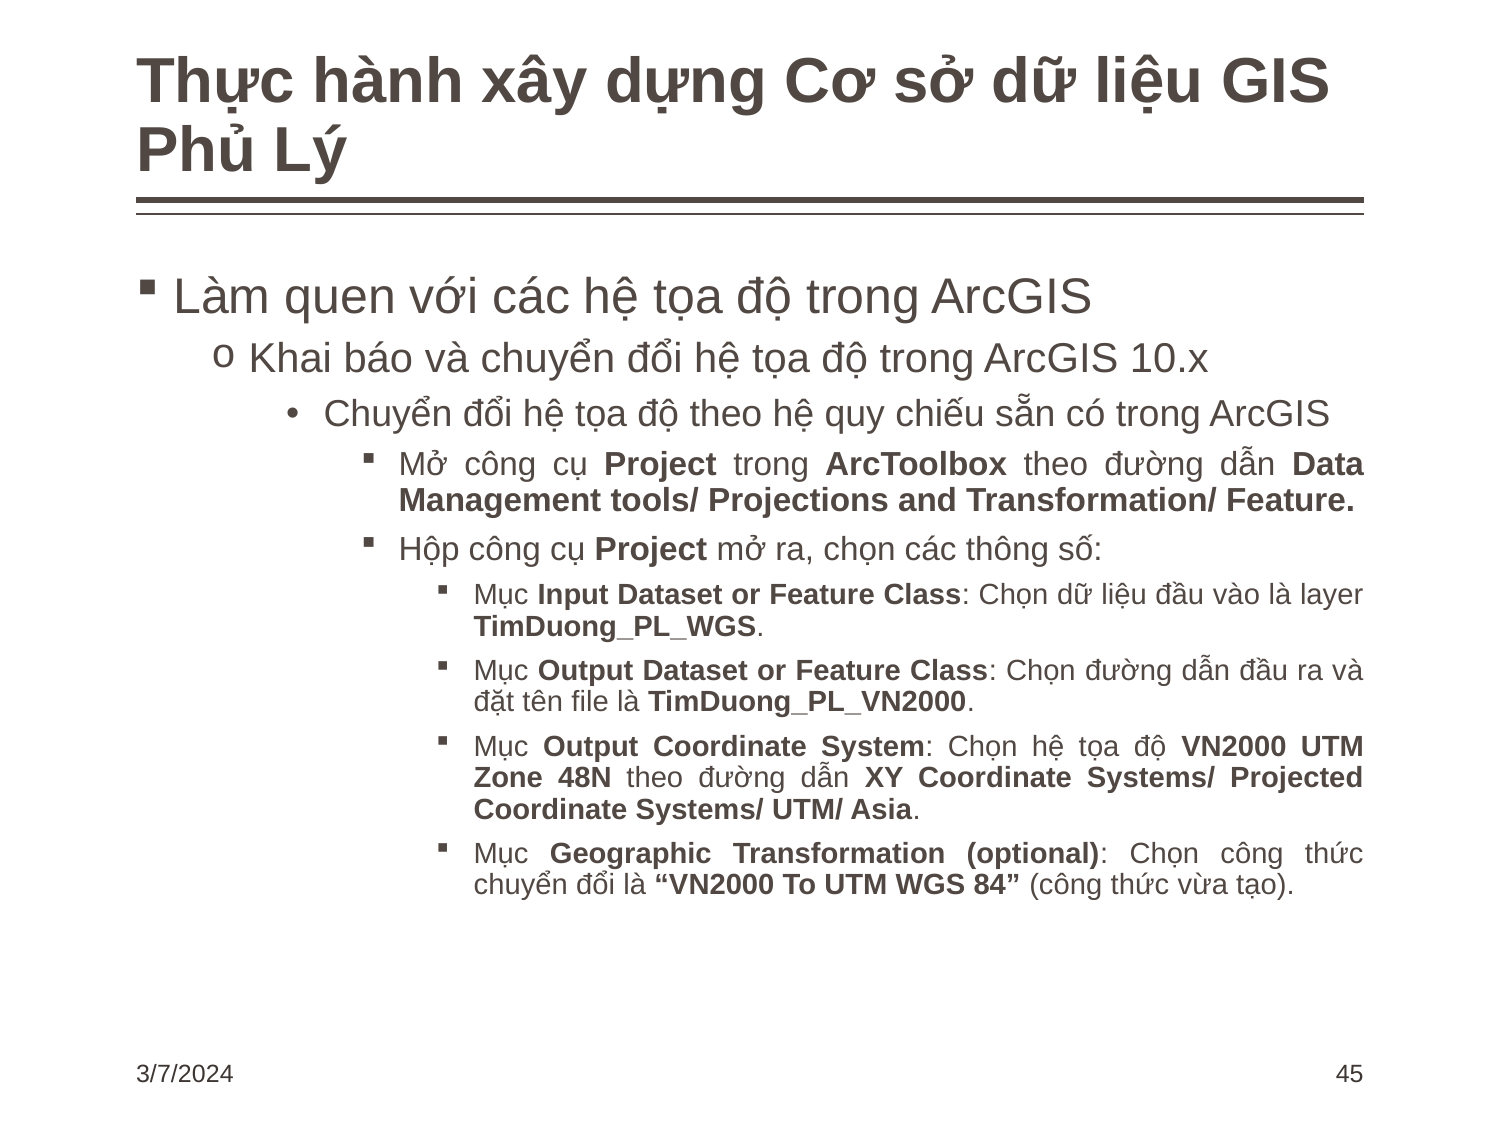

# Thực hành xây dựng Cơ sở dữ liệu GIS Phủ Lý
Làm quen với các hệ tọa độ trong ArcGIS
Khai báo và chuyển đổi hệ tọa độ trong ArcGIS 10.x
Chuyển đổi hệ tọa độ theo hệ quy chiếu sẵn có trong ArcGIS
Mở công cụ Project trong ArcToolbox theo đường dẫn Data Management tools/ Projections and Transformation/ Feature.
Hộp công cụ Project mở ra, chọn các thông số:
Mục Input Dataset or Feature Class: Chọn dữ liệu đầu vào là layer TimDuong_PL_WGS.
Mục Output Dataset or Feature Class: Chọn đường dẫn đầu ra và đặt tên file là TimDuong_PL_VN2000.
Mục Output Coordinate System: Chọn hệ tọa độ VN2000 UTM Zone 48N theo đường dẫn XY Coordinate Systems/ Projected Coordinate Systems/ UTM/ Asia.
Mục Geographic Transformation (optional): Chọn công thức chuyển đổi là “VN2000 To UTM WGS 84” (công thức vừa tạo).
3/7/2024
45